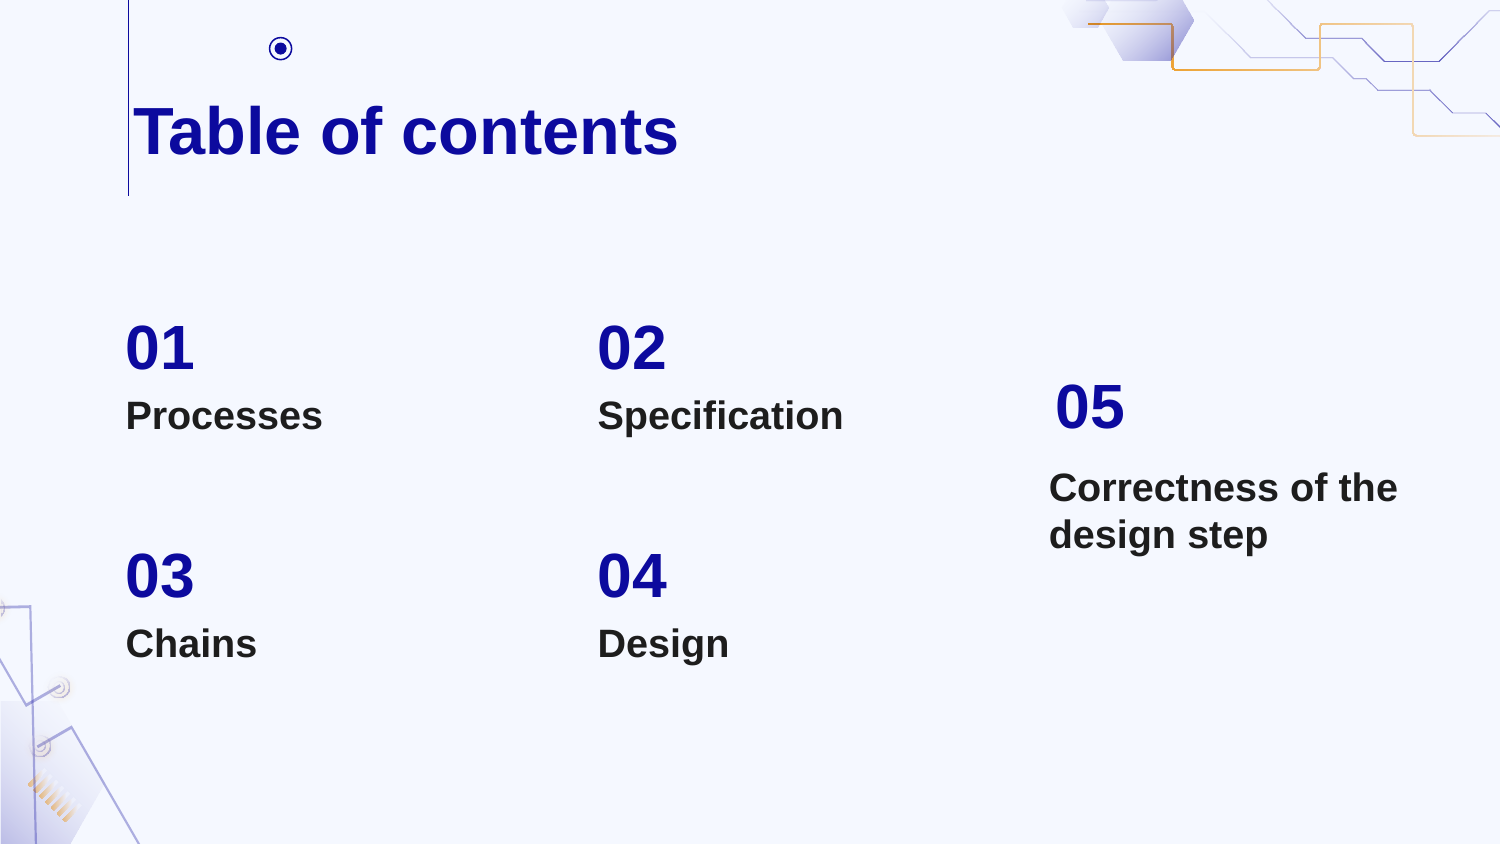

# Table of contents
01
02
05
Processes
Specification
Correctness of the design step
03
04
Chains
Design